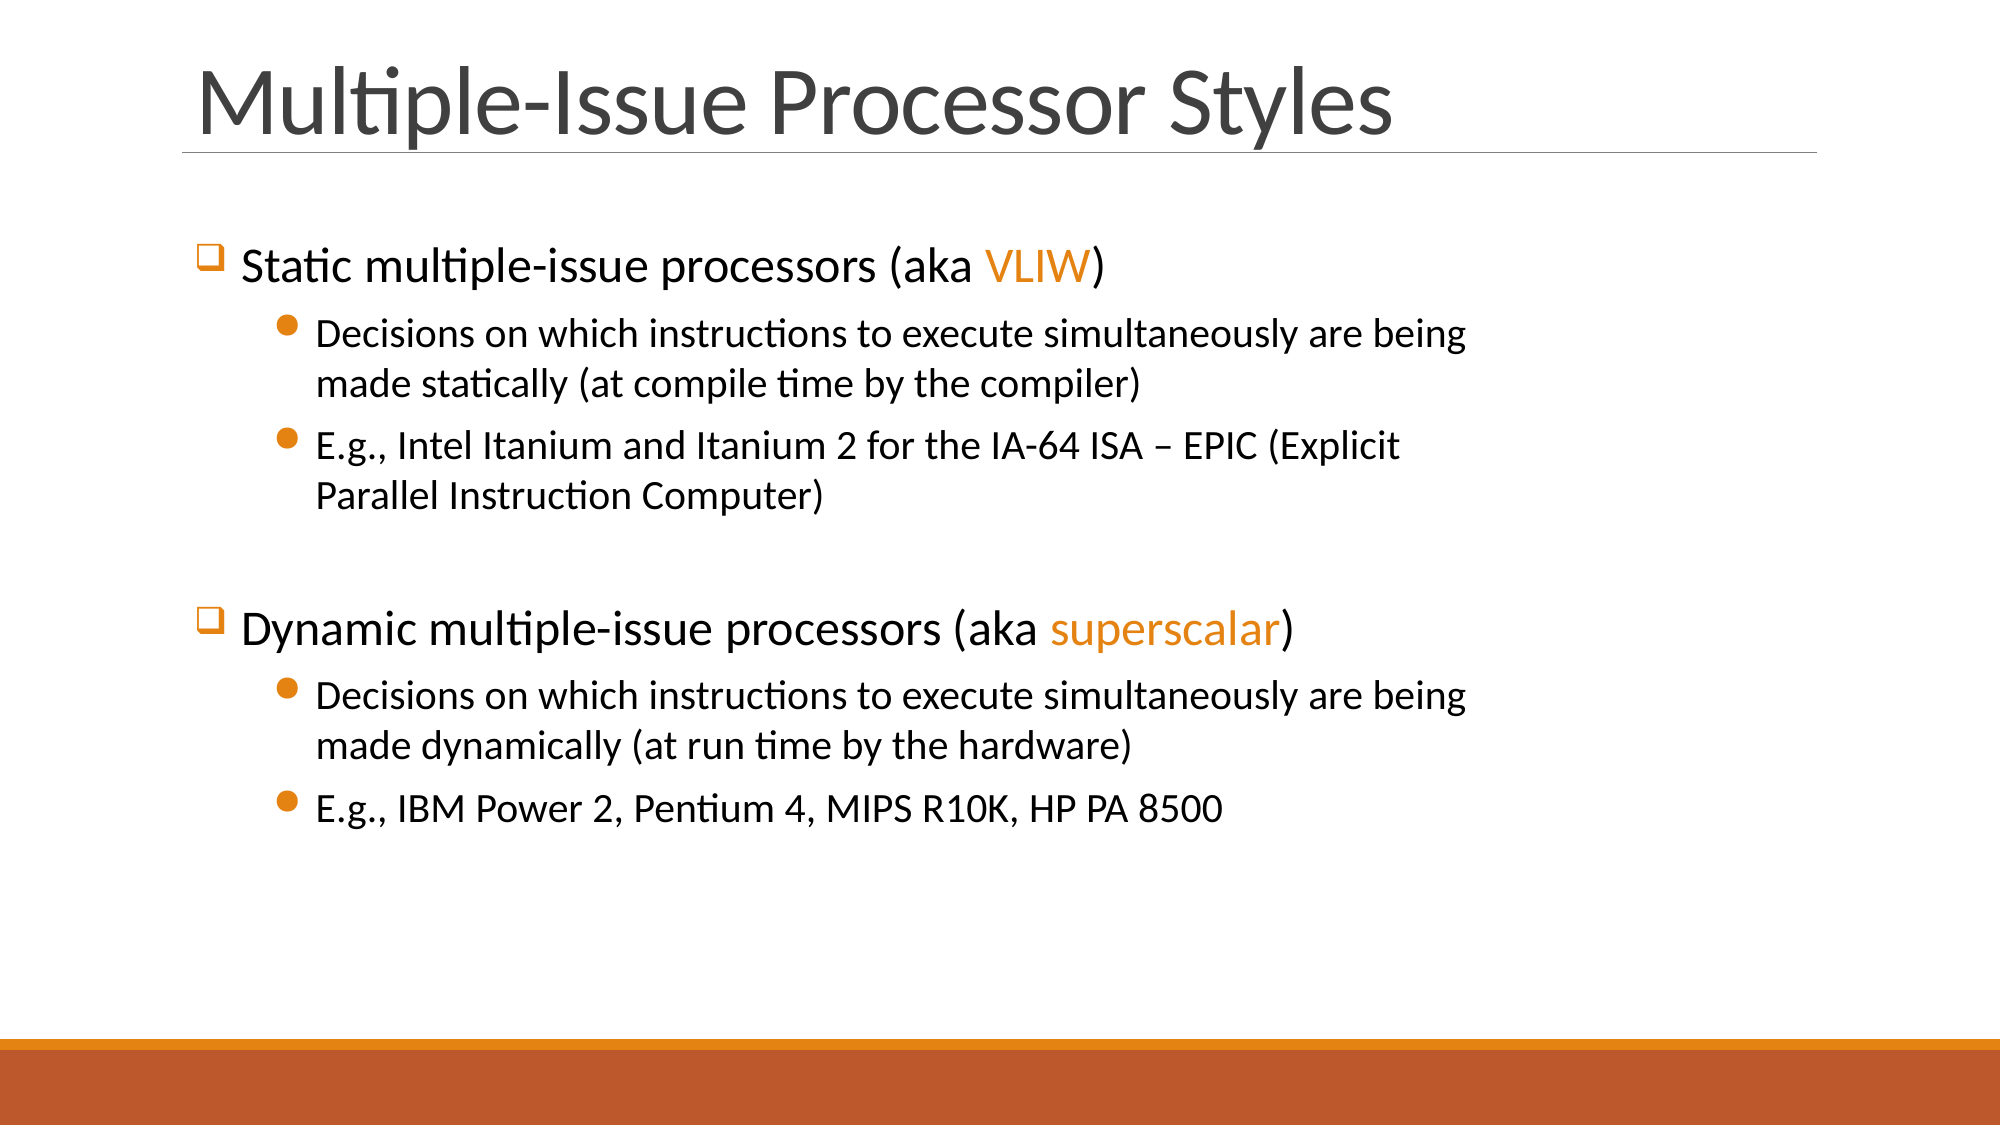

# Multiple-Issue Processor Styles
Static multiple-issue processors (aka VLIW)
Decisions on which instructions to execute simultaneously are being made statically (at compile time by the compiler)
E.g., Intel Itanium and Itanium 2 for the IA-64 ISA – EPIC (Explicit Parallel Instruction Computer)

Dynamic multiple-issue processors (aka superscalar)
Decisions on which instructions to execute simultaneously are being made dynamically (at run time by the hardware)
E.g., IBM Power 2, Pentium 4, MIPS R10K, HP PA 8500